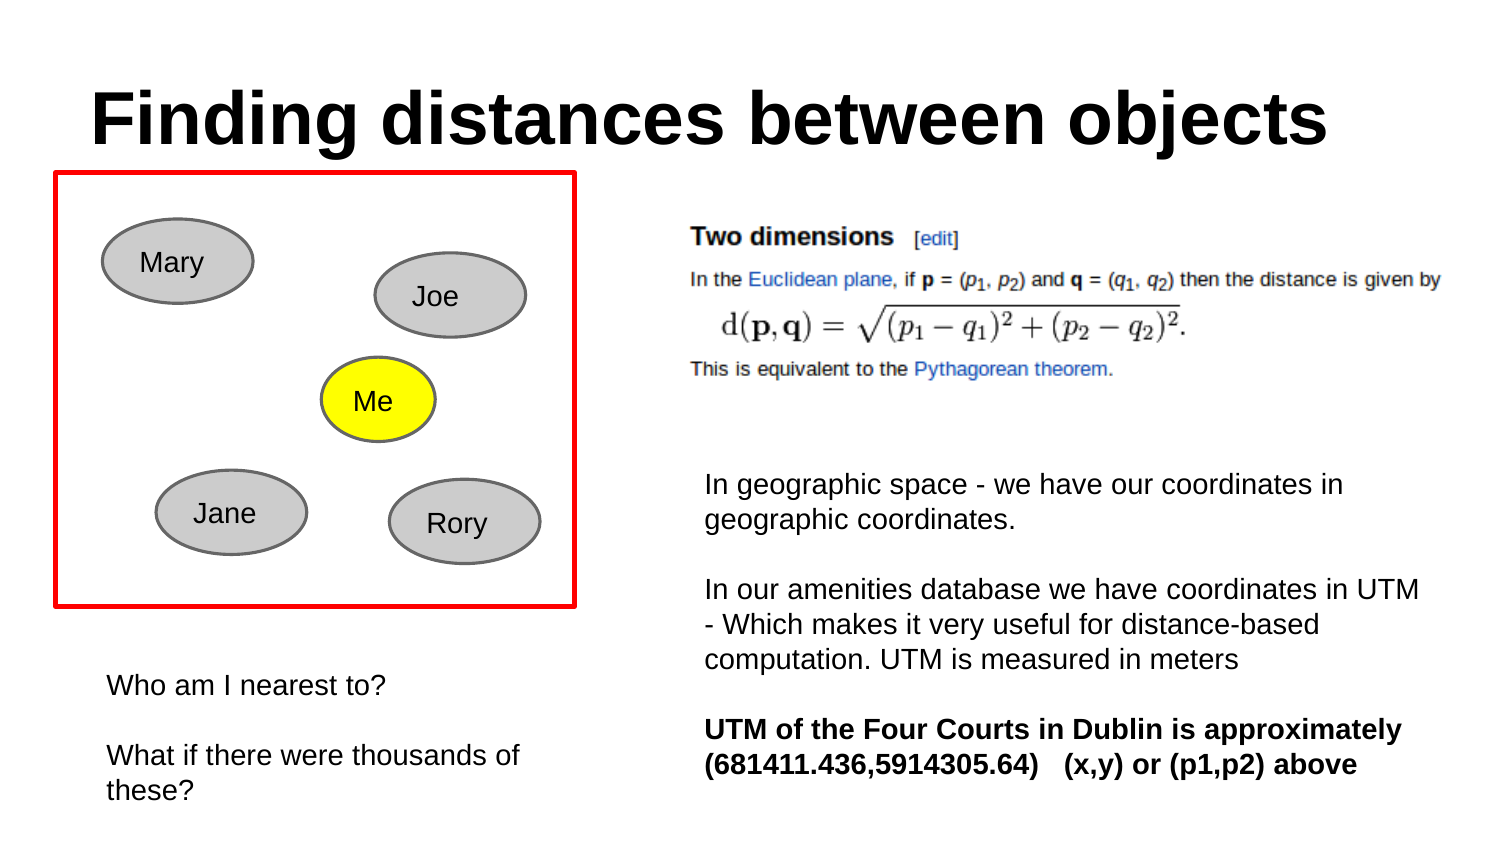

# Finding distances between objects

Mary
Joe
Me
In geographic space - we have our coordinates in geographic coordinates.

In our amenities database we have coordinates in UTM - Which makes it very useful for distance-based computation. UTM is measured in meters

UTM of the Four Courts in Dublin is approximately
(681411.436,5914305.64)   (x,y) or (p1,p2) above
Jane
Rory
Who am I nearest to?

What if there were thousands of these?